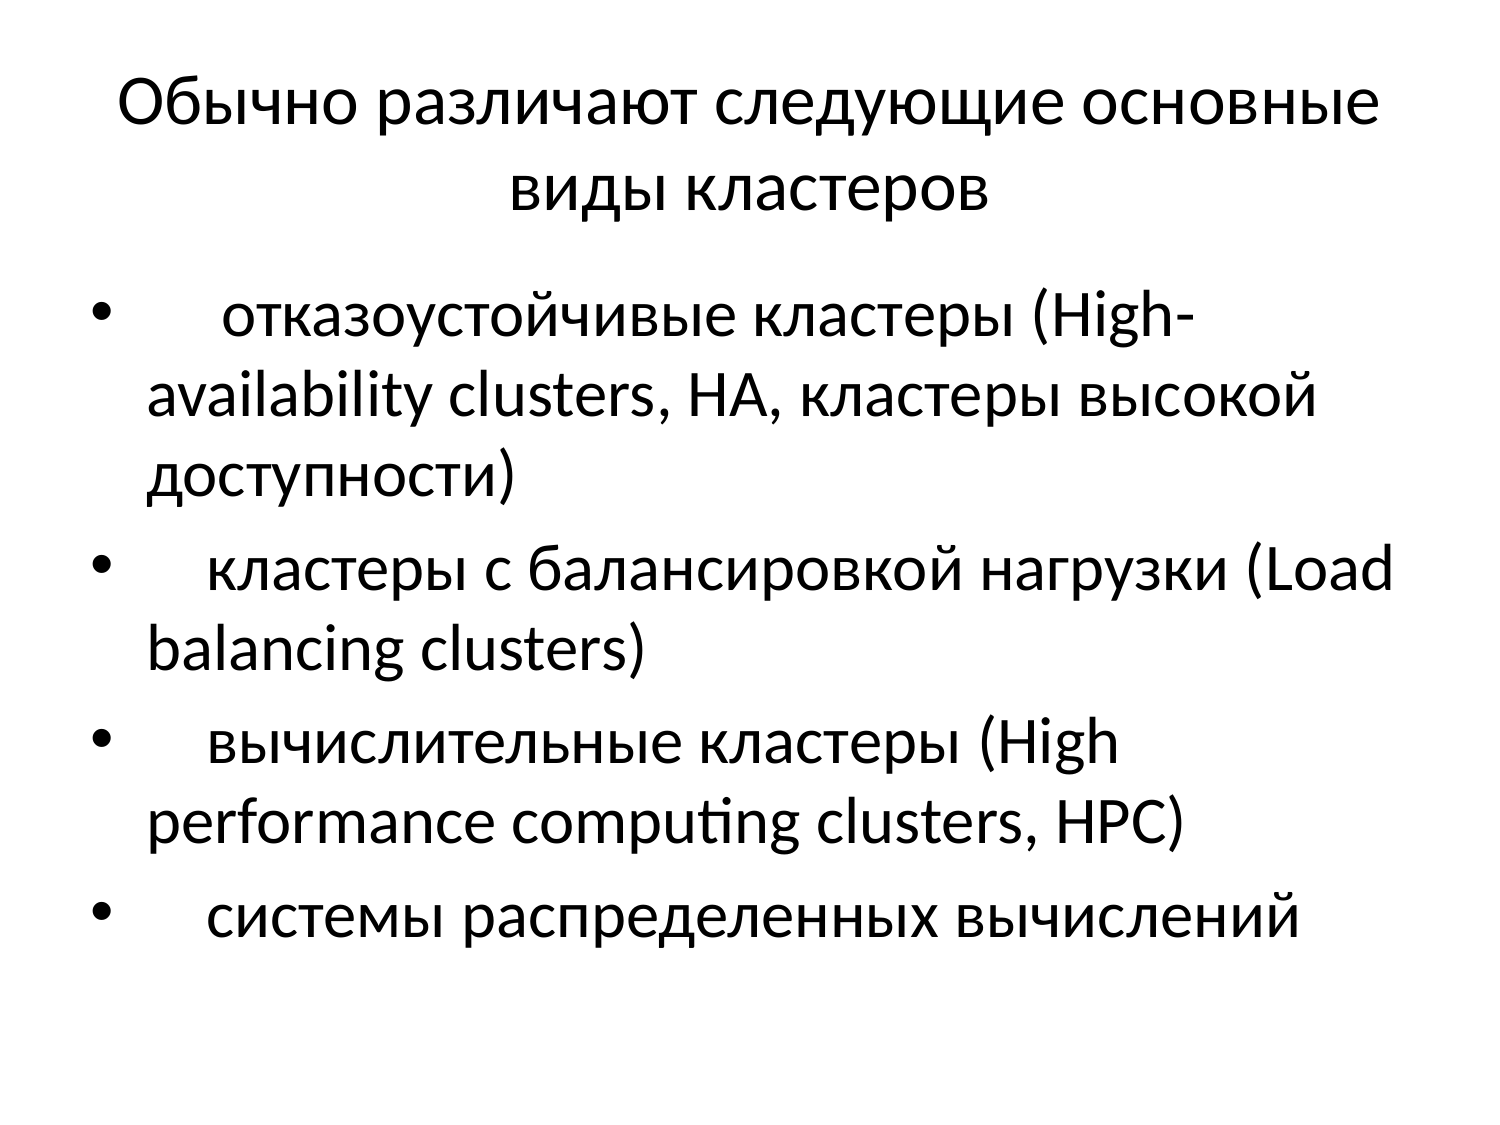

# Обычно различают следующие основные виды кластеров
     отказоустойчивые кластеры (High-availability clusters, HA, кластеры высокой доступности)
    кластеры с балансировкой нагрузки (Load balancing clusters)
    вычислительные кластеры (High performance computing clusters, HPC)
    системы распределенных вычислений